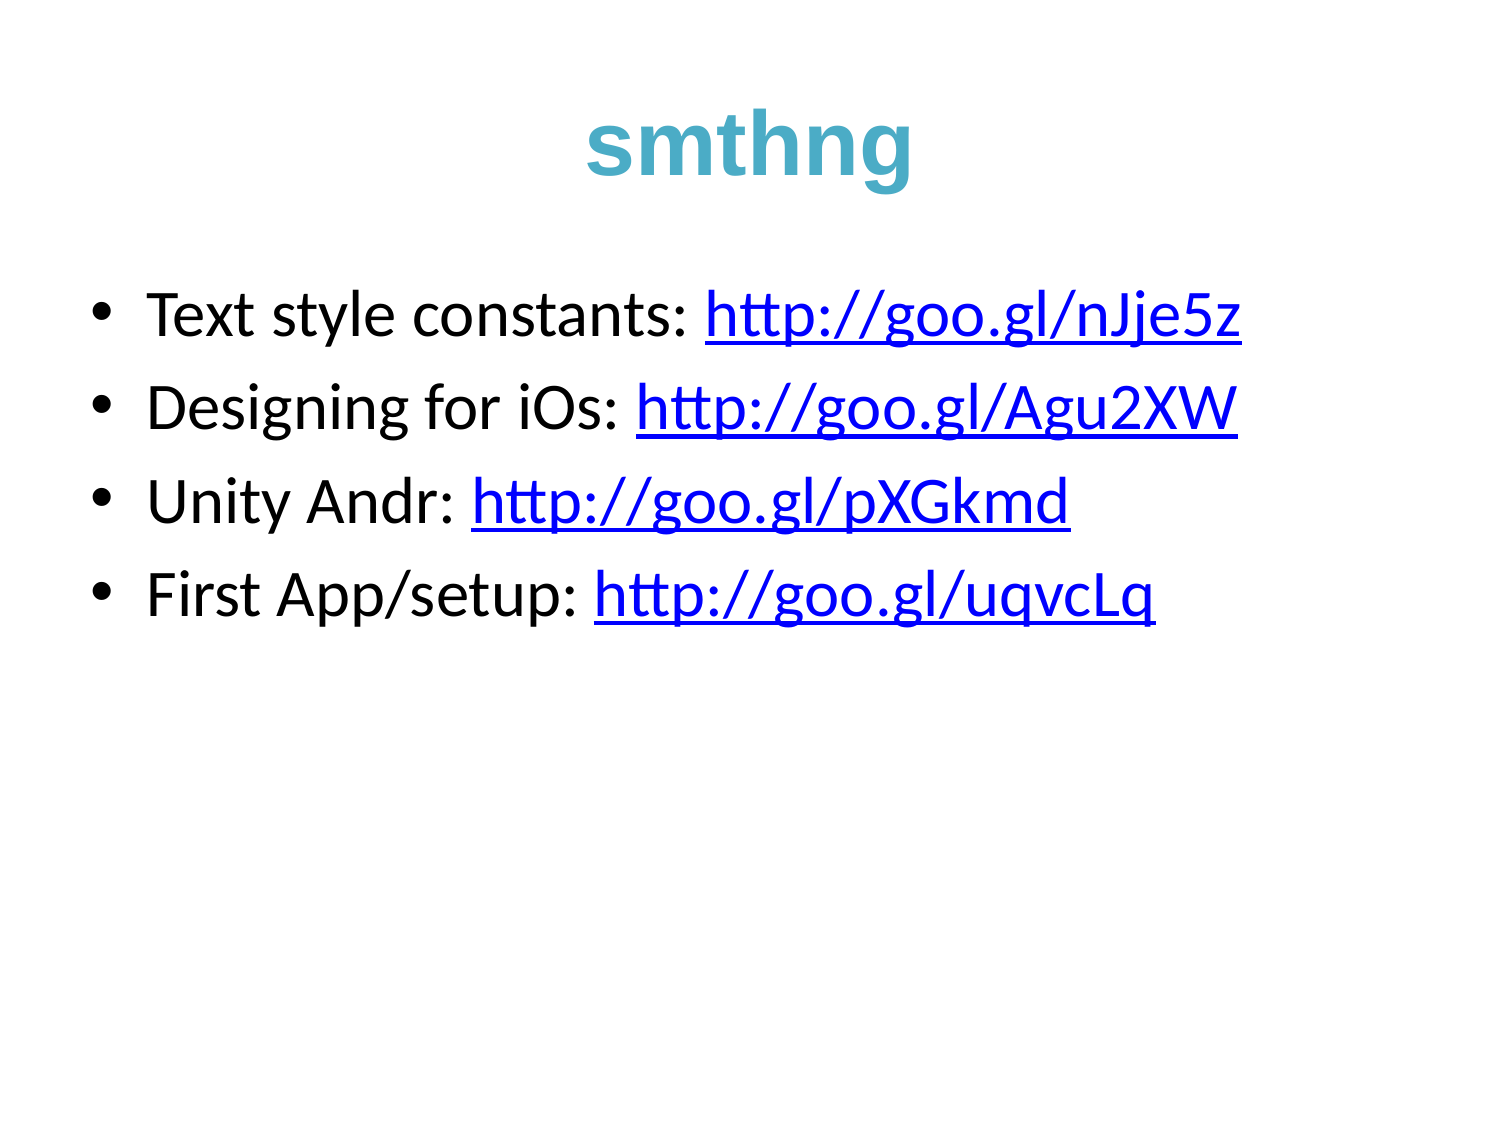

# smthng
Text style constants: http://goo.gl/nJje5z
Designing for iOs: http://goo.gl/Agu2XW
Unity Andr: http://goo.gl/pXGkmd
First App/setup: http://goo.gl/uqvcLq